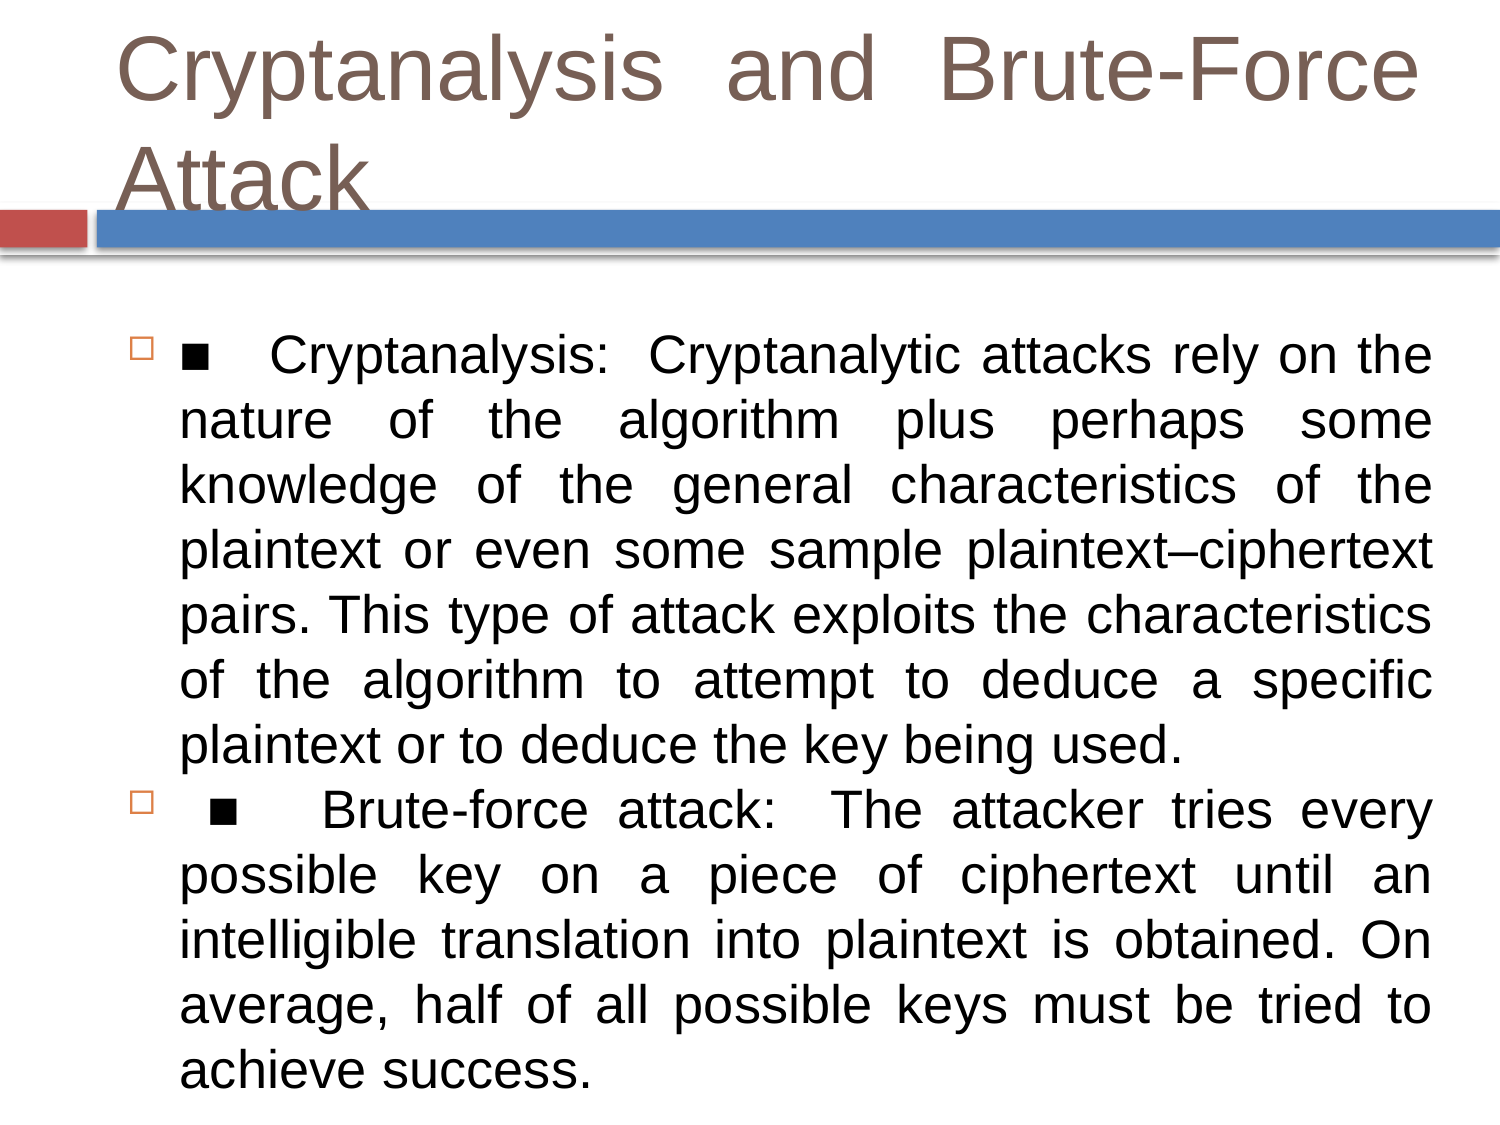

Cryptanalysis and Brute-Force Attack

■   Cryptanalysis:  Cryptanalytic attacks rely on the nature of the algorithm plus perhaps some knowledge of the general characteristics of the plaintext or even some sample plaintext–ciphertext pairs. This type of attack exploits the characteristics of the algorithm to attempt to deduce a specific plaintext or to deduce the key being used.
 ■   Brute-force attack:  The attacker tries every possible key on a piece of ciphertext until an intelligible translation into plaintext is obtained. On average, half of all possible keys must be tried to achieve success.